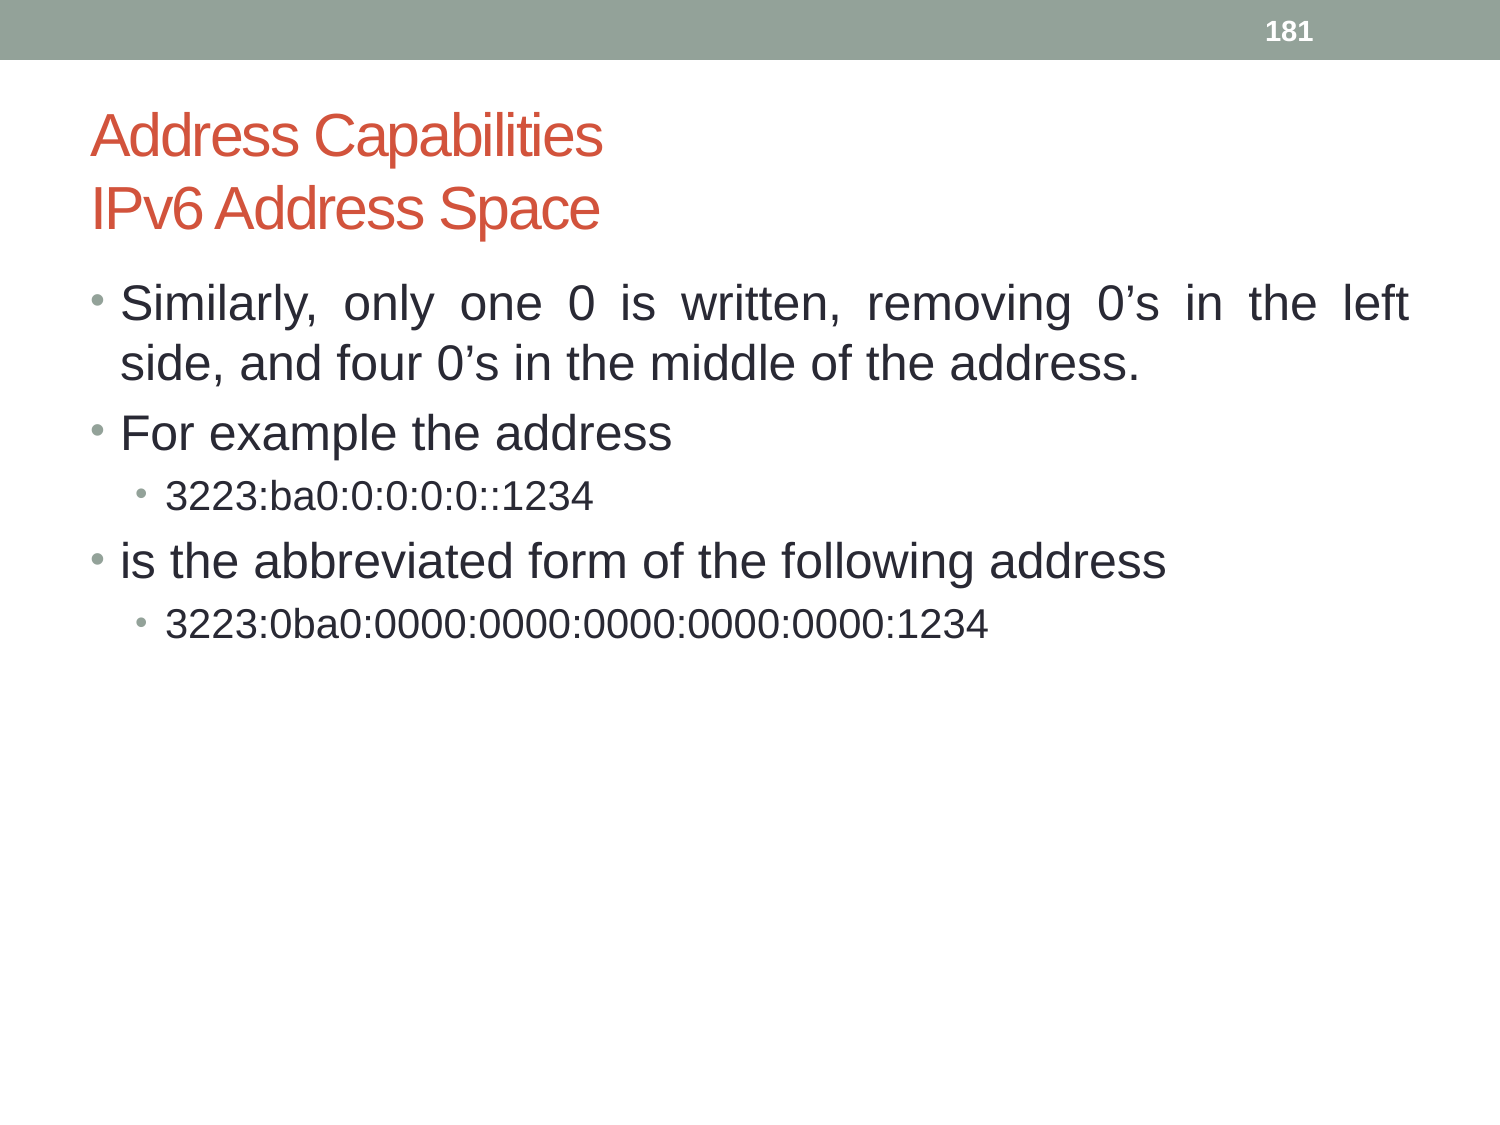

181
# Address Capabilities IPv6 Address Space
Similarly, only one 0 is written, removing 0’s in the left side, and four 0’s in the middle of the address.
For example the address
3223:ba0:0:0:0:0::1234
is the abbreviated form of the following address
3223:0ba0:0000:0000:0000:0000:0000:1234